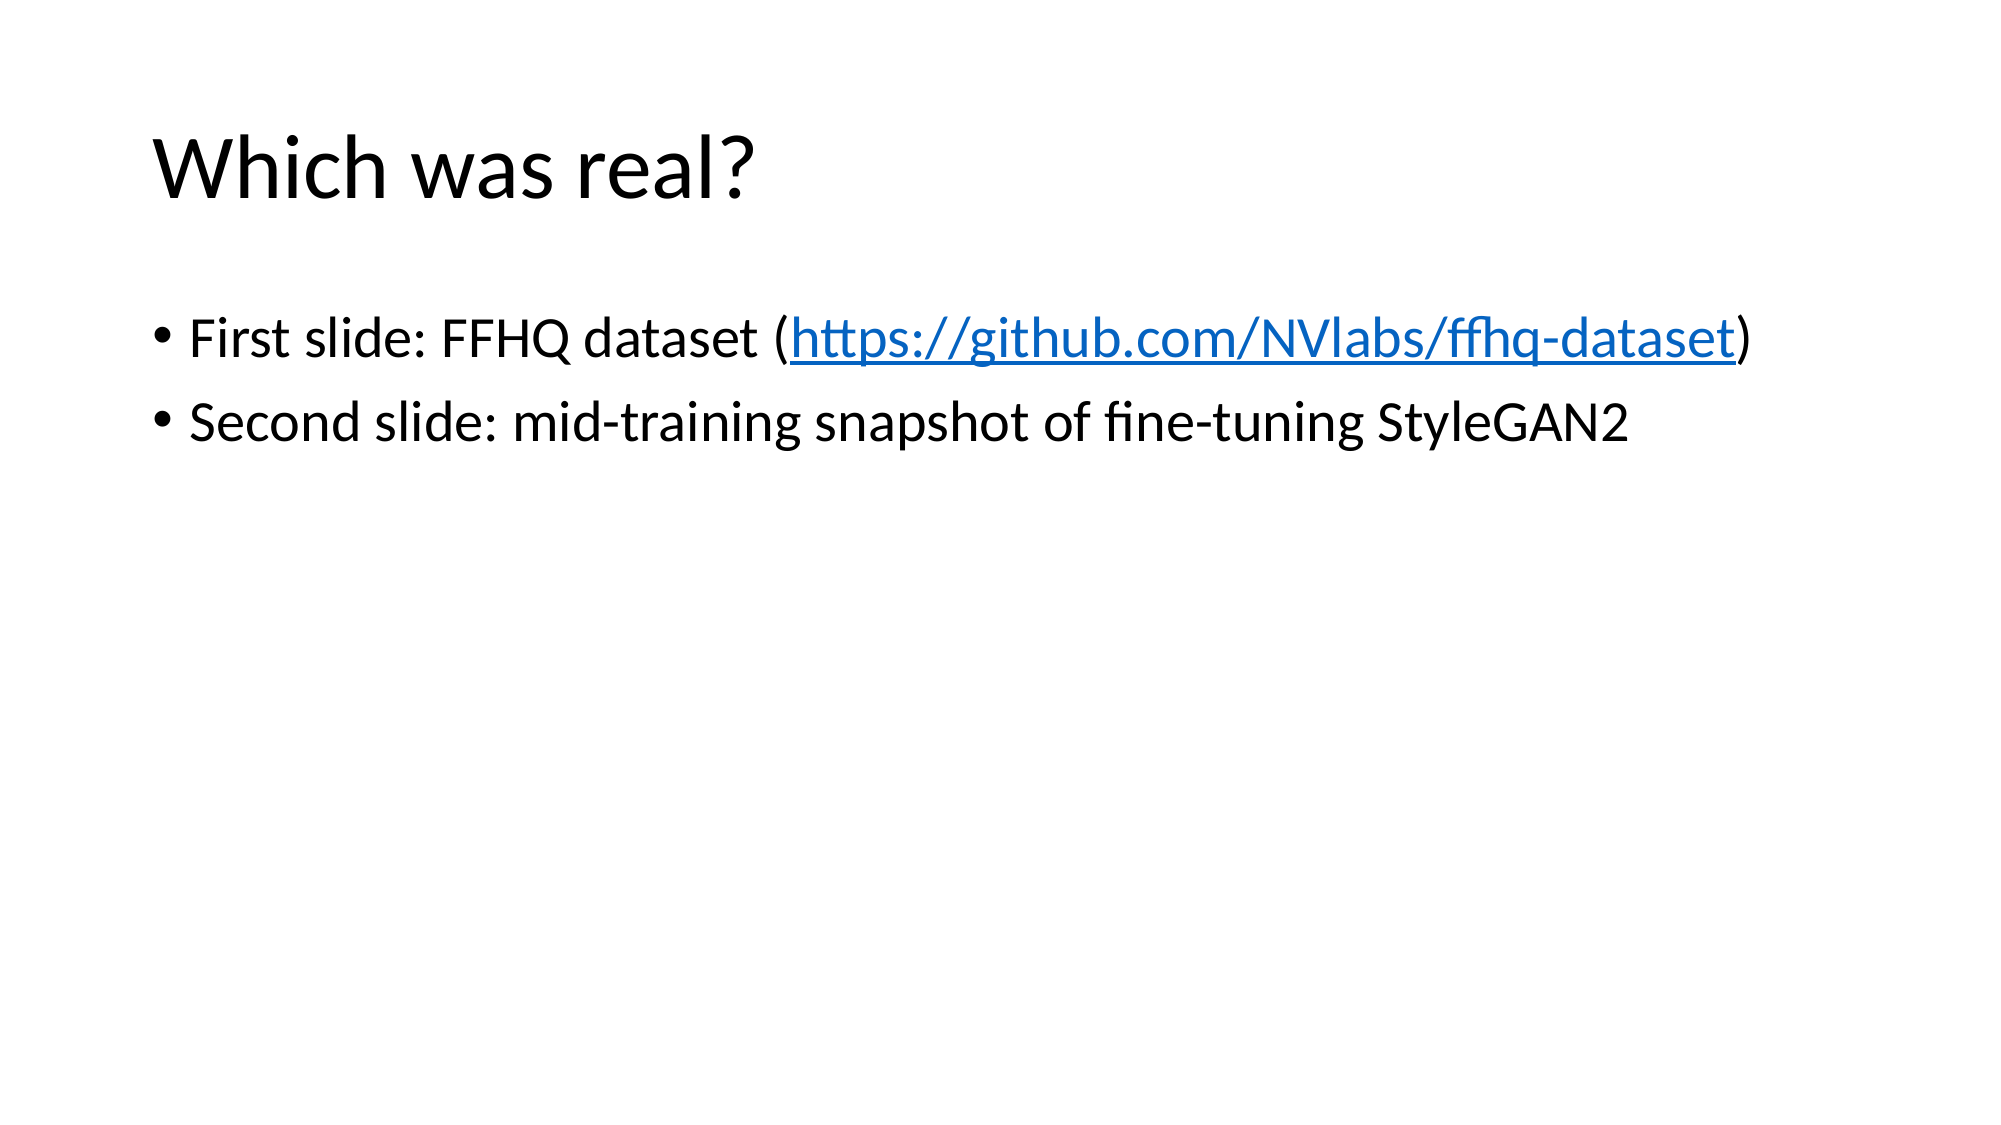

# Which was real?
First slide: FFHQ dataset (https://github.com/NVlabs/ffhq-dataset)
Second slide: mid-training snapshot of fine-tuning StyleGAN2